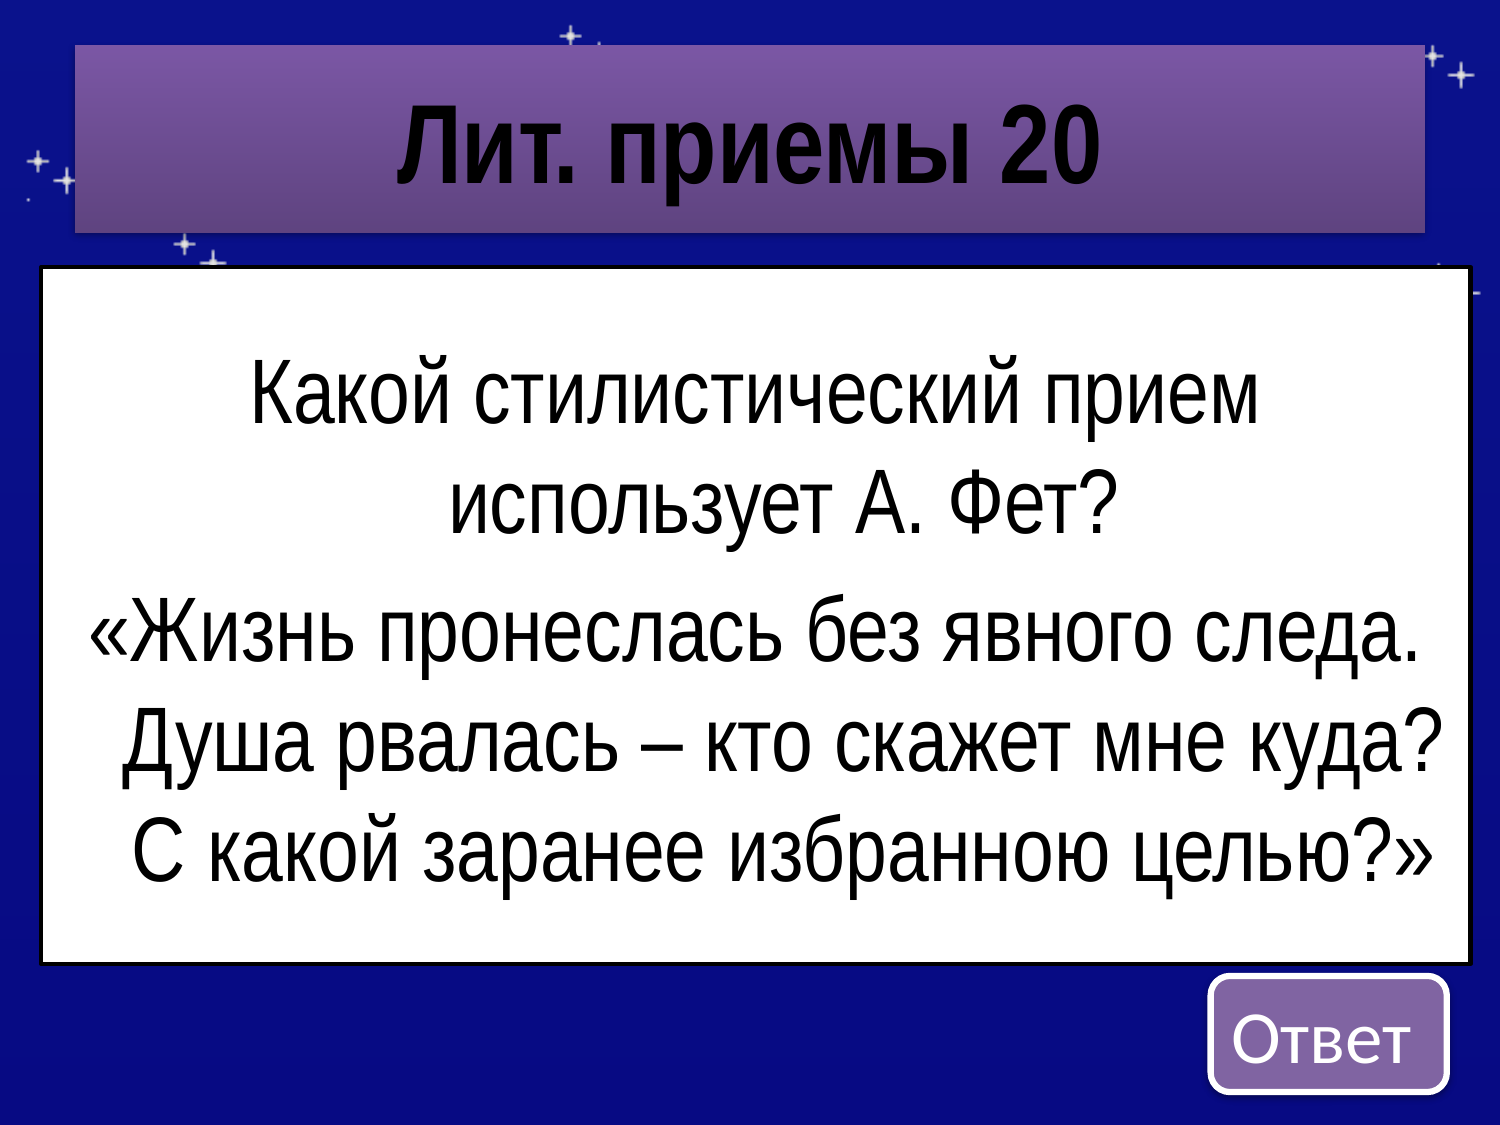

# Лит. приемы 20
Какой стилистический прием использует А. Фет?
«Жизнь пронеслась без явного следа.
Душа рвалась – кто скажет мне куда?
С какой заранее избранною целью?»
Ответ